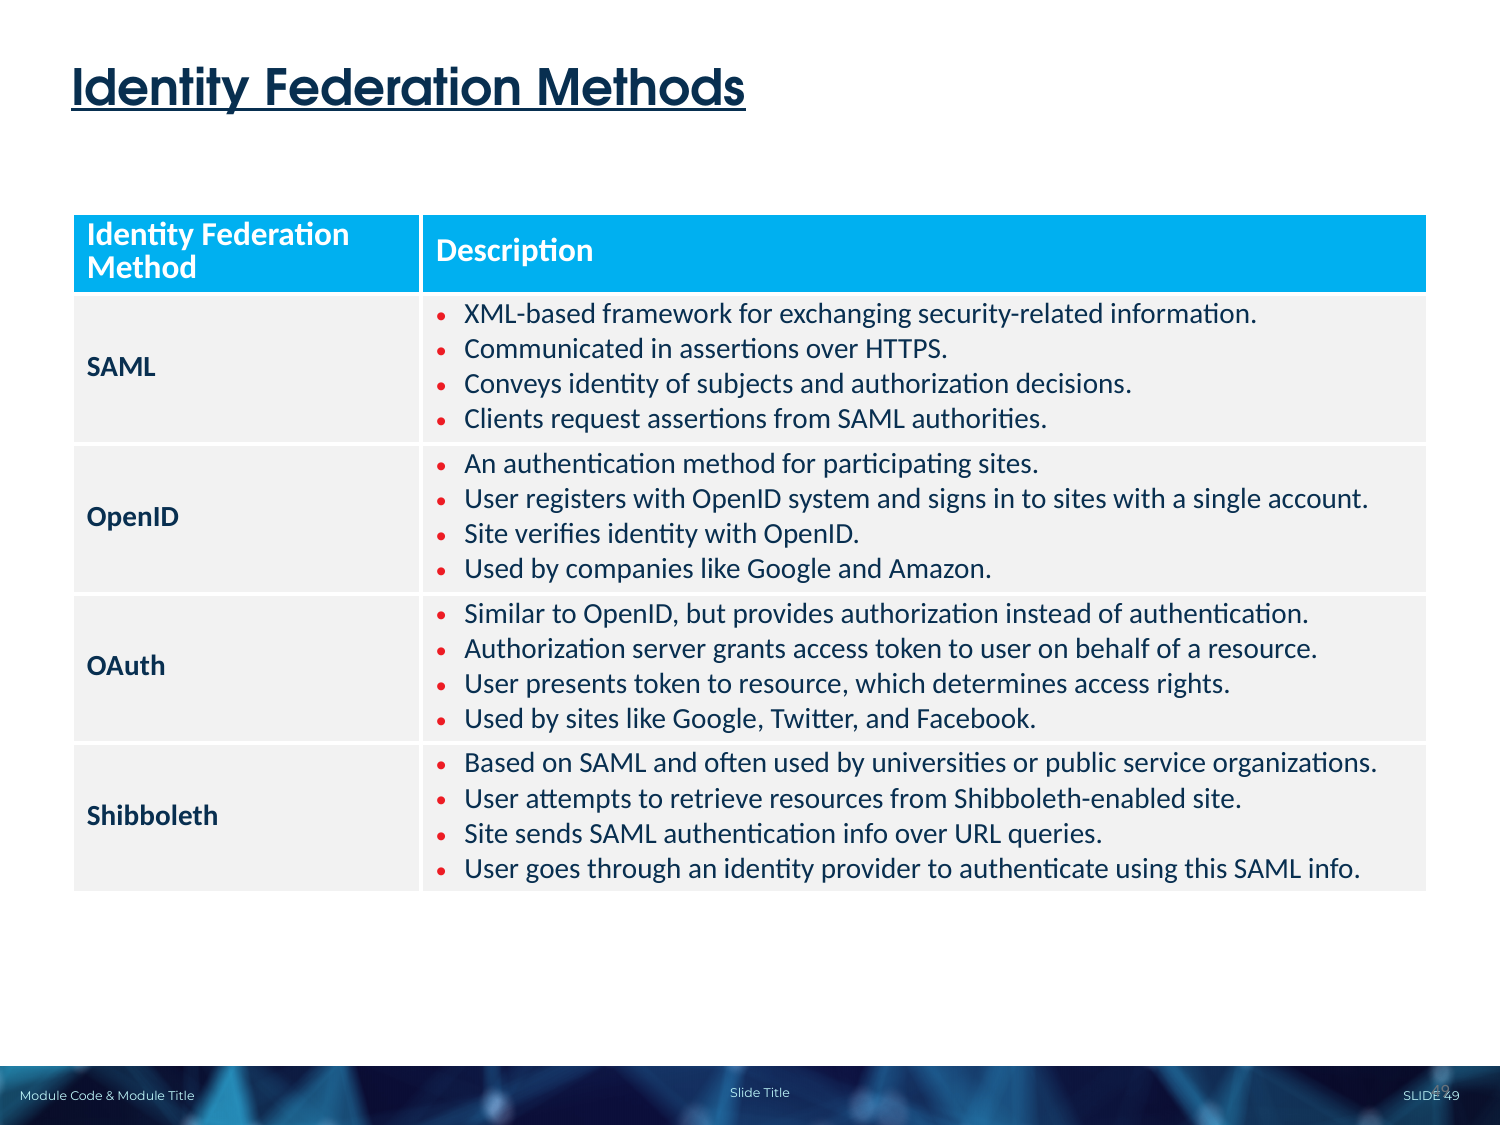

# Identity Federation Methods
| Identity Federation Method | Description |
| --- | --- |
| SAML | XML-based framework for exchanging security-related information. Communicated in assertions over HTTPS. Conveys identity of subjects and authorization decisions. Clients request assertions from SAML authorities. |
| OpenID | An authentication method for participating sites. User registers with OpenID system and signs in to sites with a single account. Site verifies identity with OpenID. Used by companies like Google and Amazon. |
| OAuth | Similar to OpenID, but provides authorization instead of authentication. Authorization server grants access token to user on behalf of a resource. User presents token to resource, which determines access rights. Used by sites like Google, Twitter, and Facebook. |
| Shibboleth | Based on SAML and often used by universities or public service organizations. User attempts to retrieve resources from Shibboleth-enabled site. Site sends SAML authentication info over URL queries. User goes through an identity provider to authenticate using this SAML info. |
49